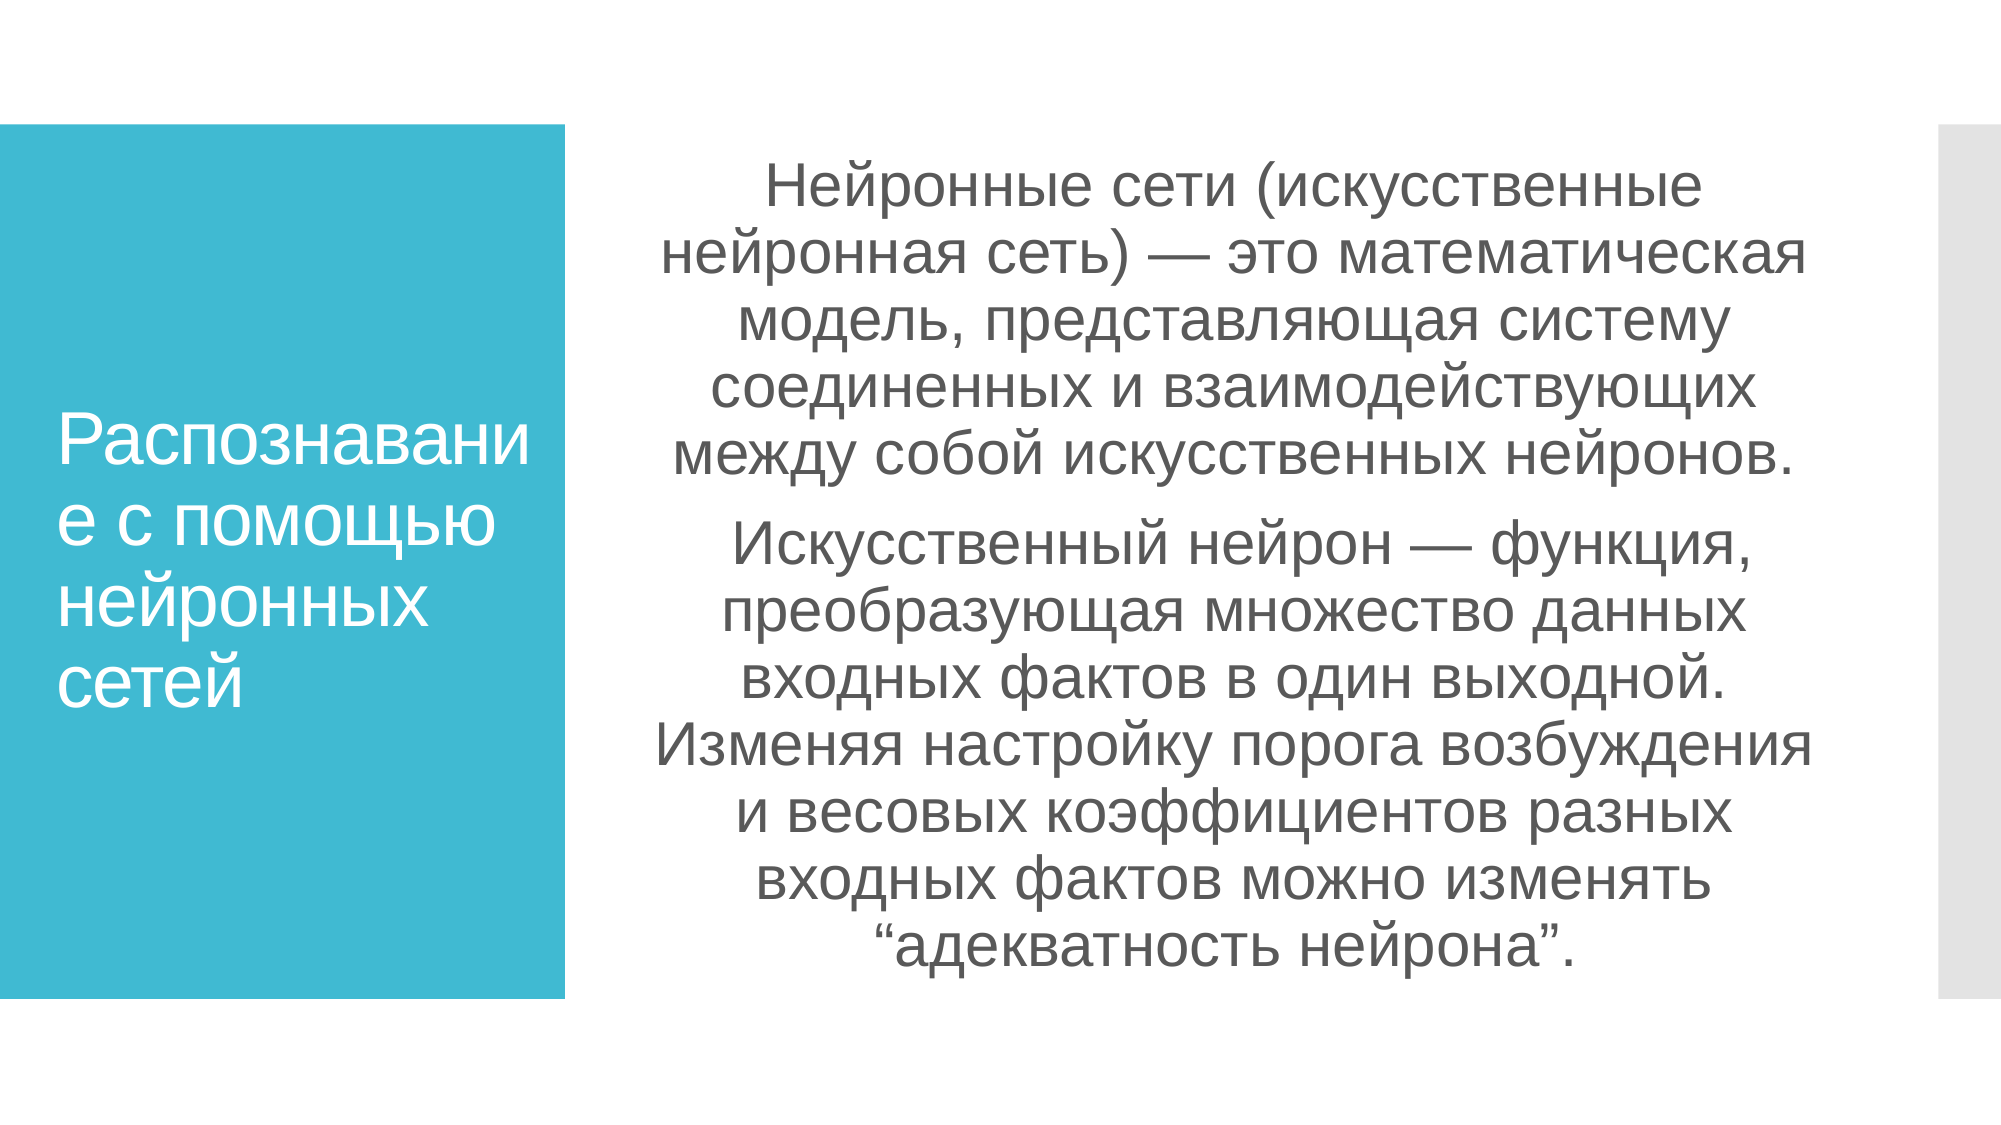

Нейронные сети (искусственные нейронная сеть) — это математическая модель, представляющая систему соединенных и взаимодействующих между собой искусственных нейронов.
 Искусственный нейрон — функция, преобразующая множество данных входных фактов в один выходной. Изменяя настройку порога возбуждения и весовых коэффициентов разных входных фактов можно изменять “адекватность нейрона”.
# Распознавание с помощью нейронных сетей